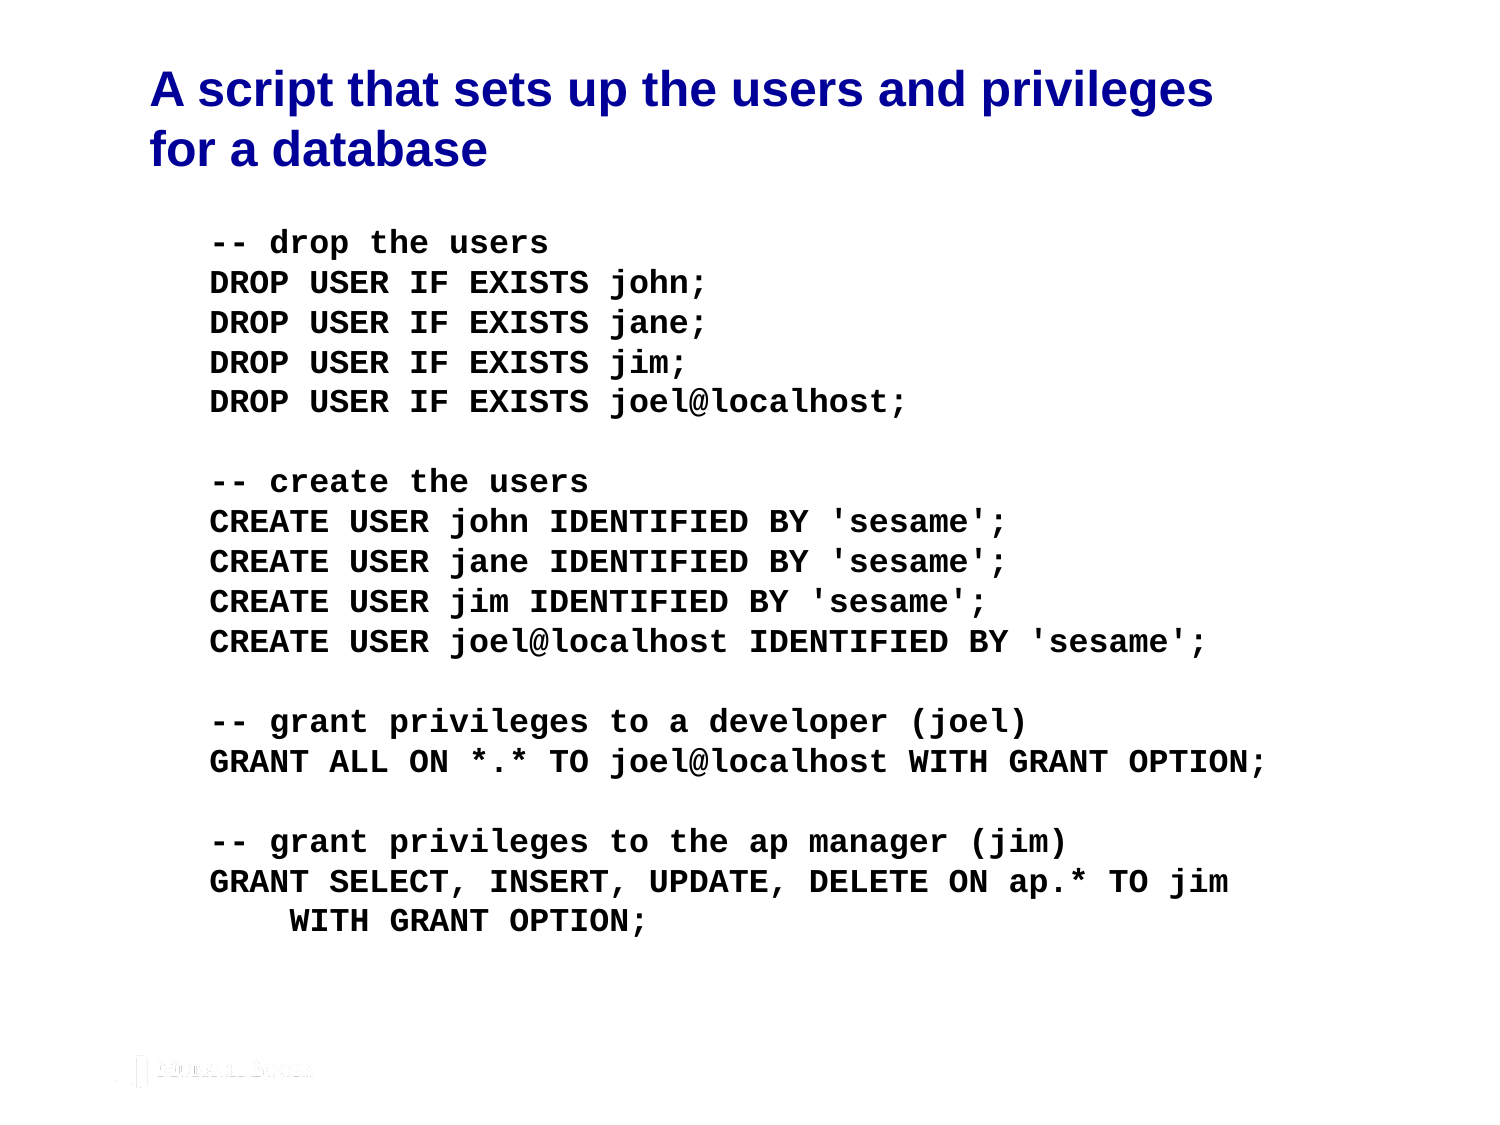

# A script that sets up the users and privileges for a database
-- drop the users
DROP USER IF EXISTS john;
DROP USER IF EXISTS jane;
DROP USER IF EXISTS jim;
DROP USER IF EXISTS joel@localhost;

-- create the users
CREATE USER john IDENTIFIED BY 'sesame';
CREATE USER jane IDENTIFIED BY 'sesame';
CREATE USER jim IDENTIFIED BY 'sesame';
CREATE USER joel@localhost IDENTIFIED BY 'sesame';

-- grant privileges to a developer (joel)
GRANT ALL ON *.* TO joel@localhost WITH GRANT OPTION;

-- grant privileges to the ap manager (jim)
GRANT SELECT, INSERT, UPDATE, DELETE ON ap.* TO jim
    WITH GRANT OPTION;

© 2019, Mike Murach & Associates, Inc.
Murach’s MySQL 3rd Edition

C18, Slide 323